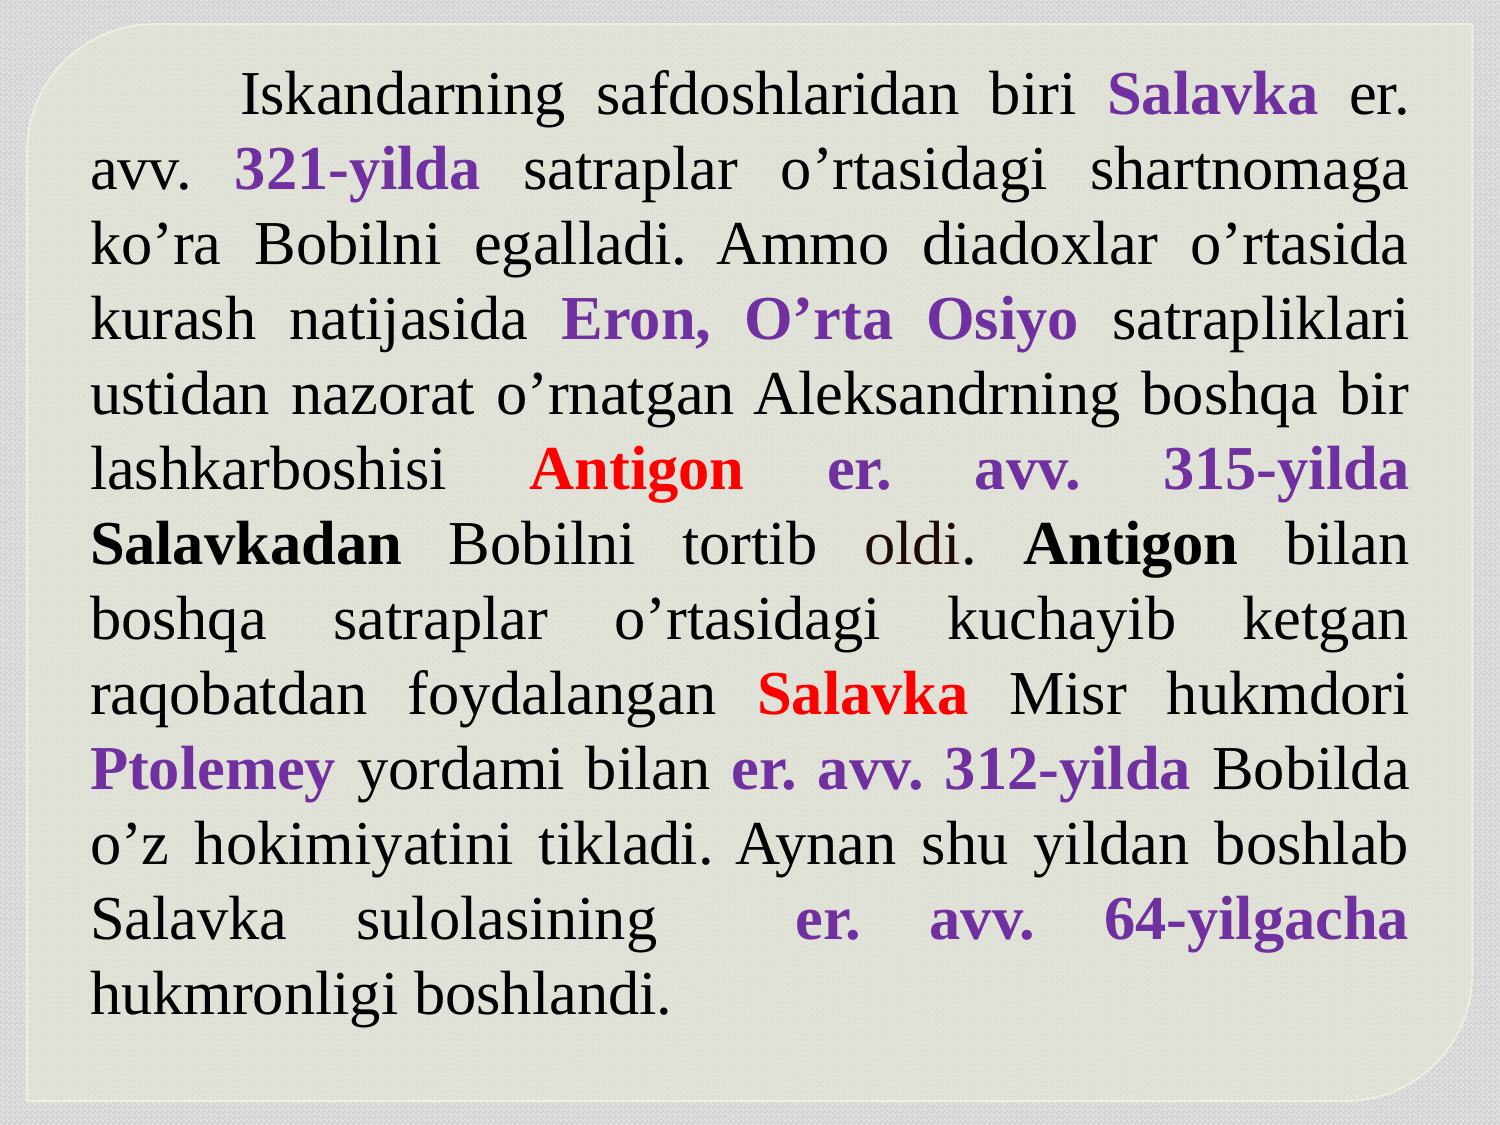

# Iskandarning safdoshlaridan biri Salavka er. avv. 321-yilda satraplar o’rtasidagi shartnomaga ko’ra Bobilni egalladi. Ammo diadoxlar o’rtasida kurash natijasida Eron, O’rta Osiyo satrapliklari ustidan nazorat o’rnatgan Aleksandrning boshqa bir lashkarboshisi Antigon er. avv. 315-yilda Salavkadan Bobilni tortib oldi. Antigon bilan boshqa satraplar o’rtasidagi kuchayib ketgan raqobatdan foydalangan Salavka Misr hukmdori Ptolemey yordami bilan er. avv. 312-yilda Bobilda o’z hokimiyatini tikladi. Aynan shu yildan boshlab Salavka sulolasining  er. avv. 64-yilgacha hukmronligi boshlandi.